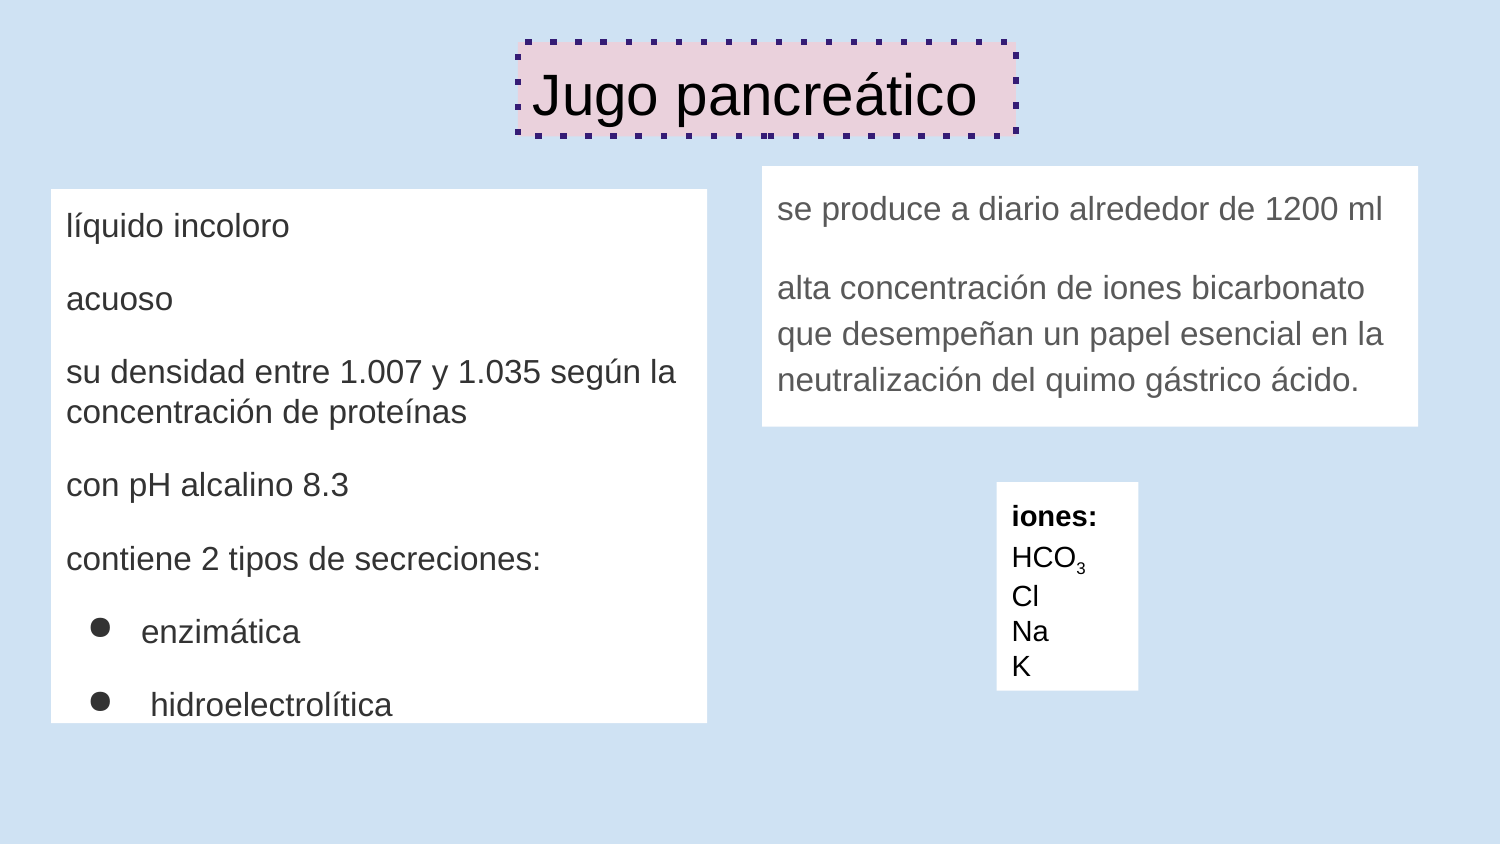

# Jugo pancreático
se produce a diario alrededor de 1200 ml
alta concentración de iones bicarbonato  que desempeñan un papel esencial en la neutralización del quimo gástrico ácido.
líquido incoloro
acuoso
su densidad entre 1.007 y 1.035 según la concentración de proteínas
con pH alcalino 8.3
contiene 2 tipos de secreciones:
enzimática
 hidroelectrolítica

iones:
HCO3
Cl
Na
K